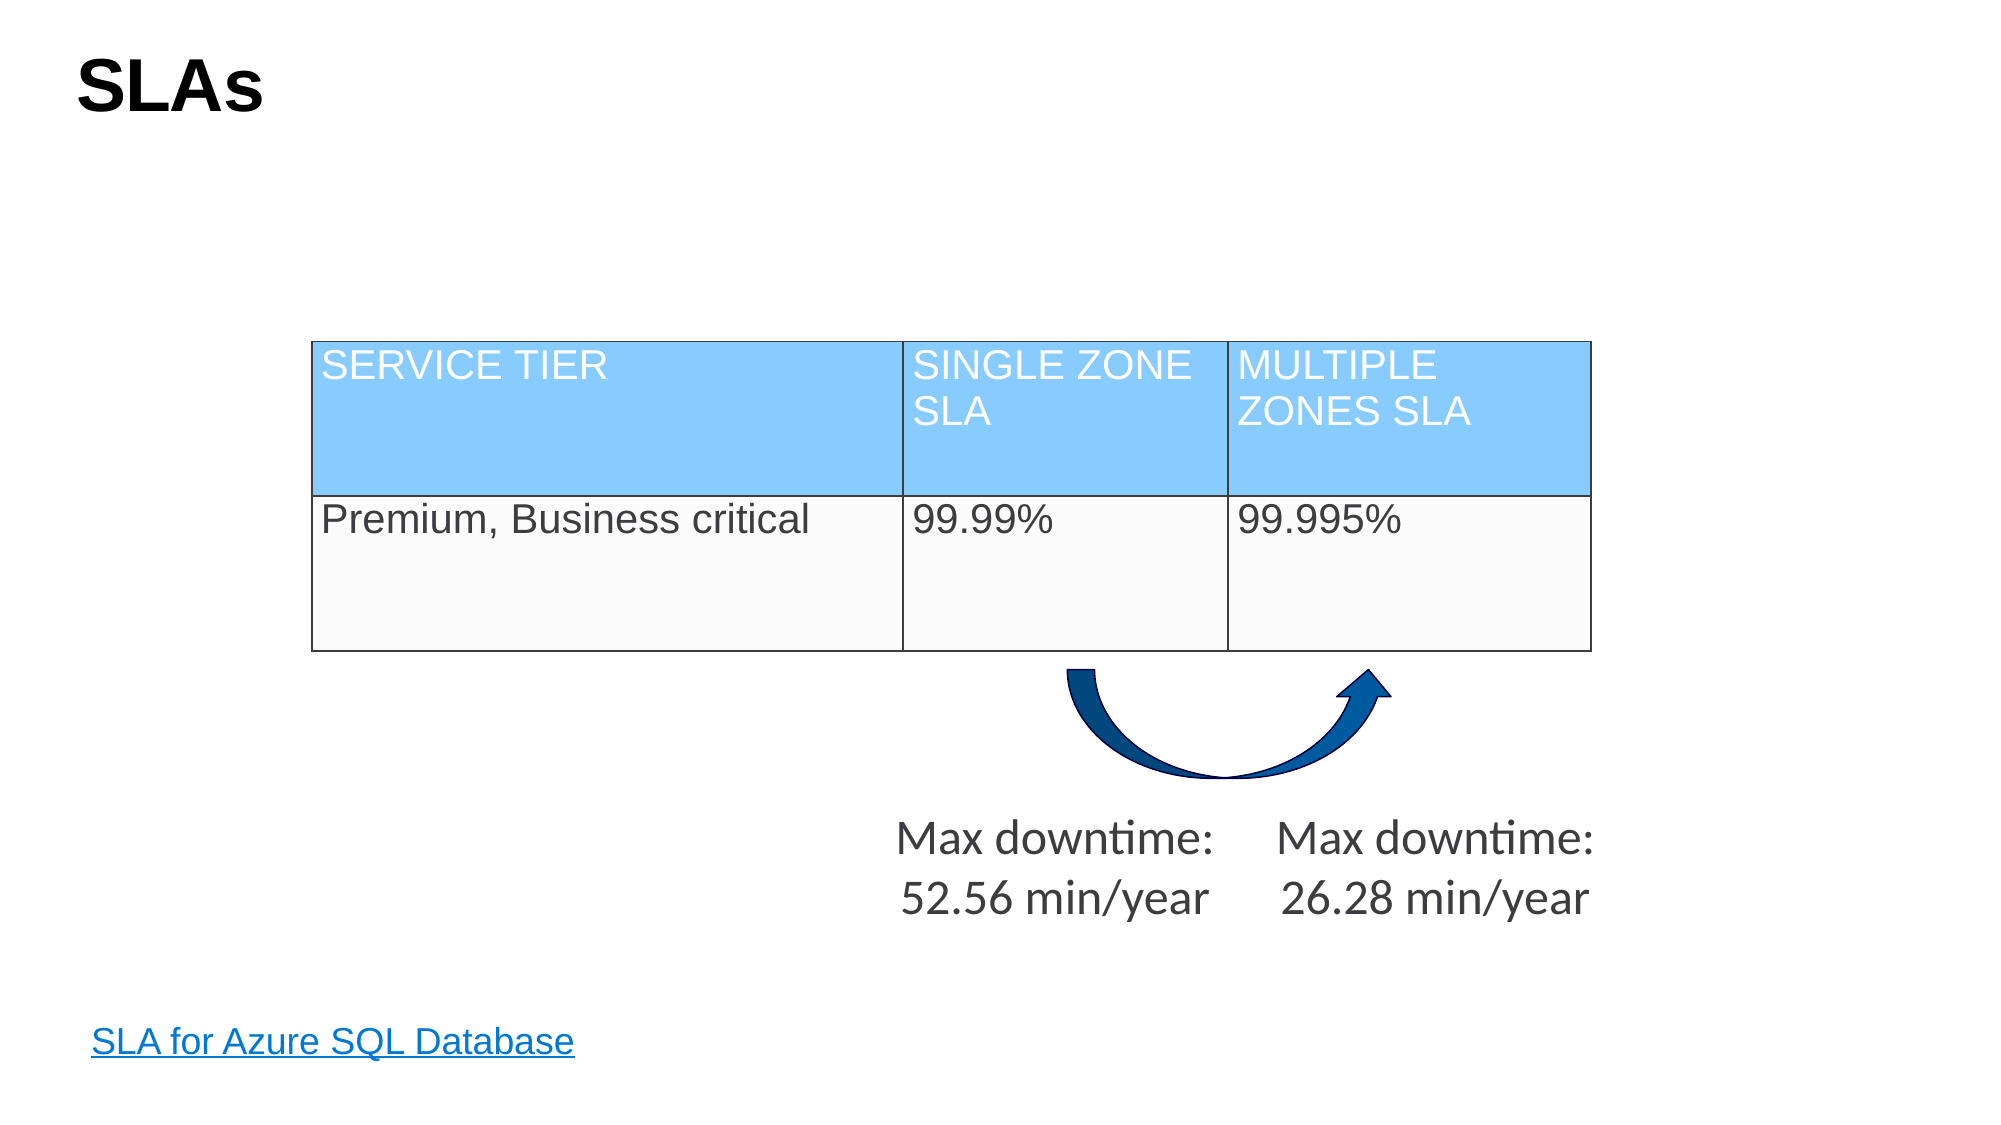

SLAs
| service tier | Single zone SLA | Multiple zones SLA |
| --- | --- | --- |
| Premium, Business critical | 99.99% | 99.995% |

Max downtime:
26.28 min/year
Max downtime:
52.56 min/year
SLA for Azure SQL Database